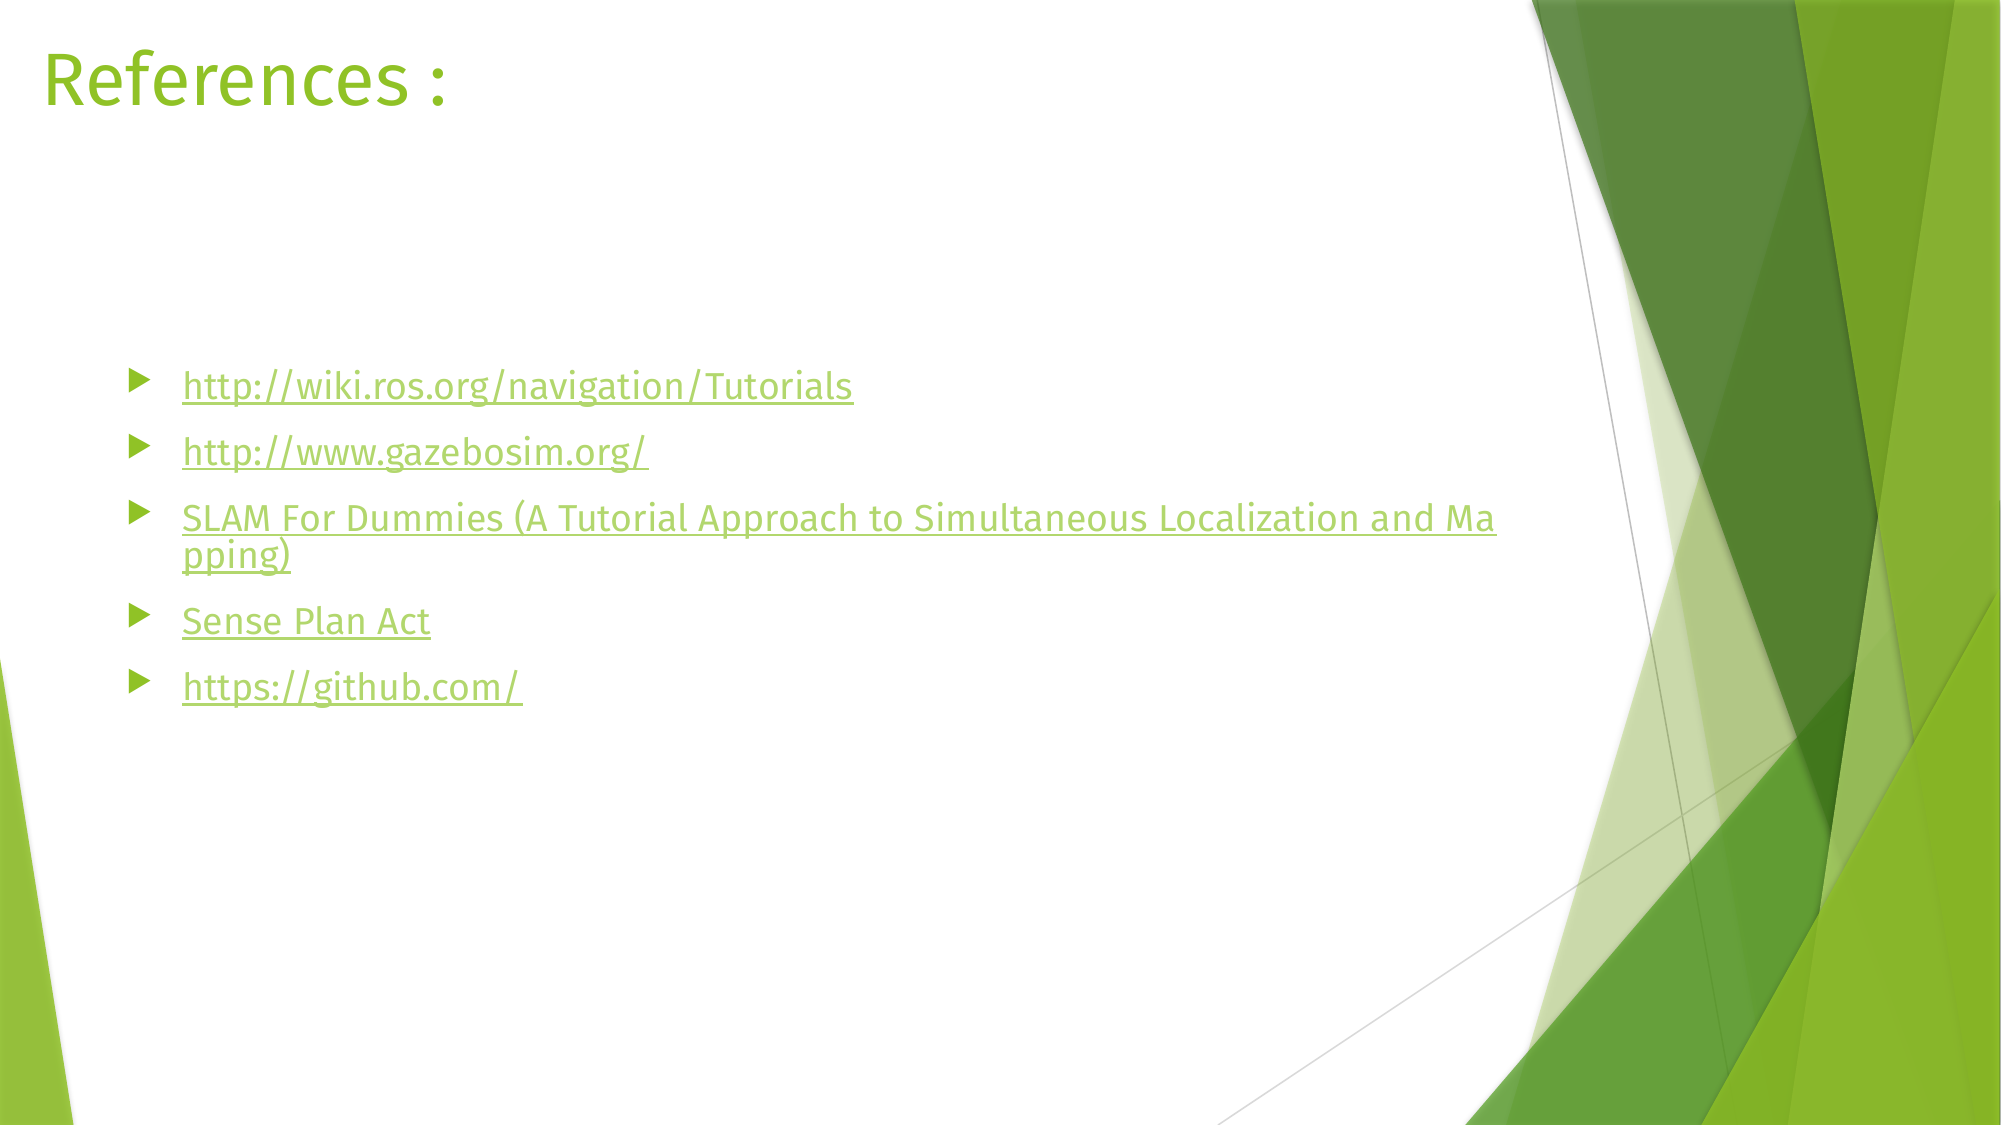

# References :
http://wiki.ros.org/navigation/Tutorials
http://www.gazebosim.org/
SLAM For Dummies (A Tutorial Approach to Simultaneous Localization and Mapping)
Sense Plan Act
https://github.com/